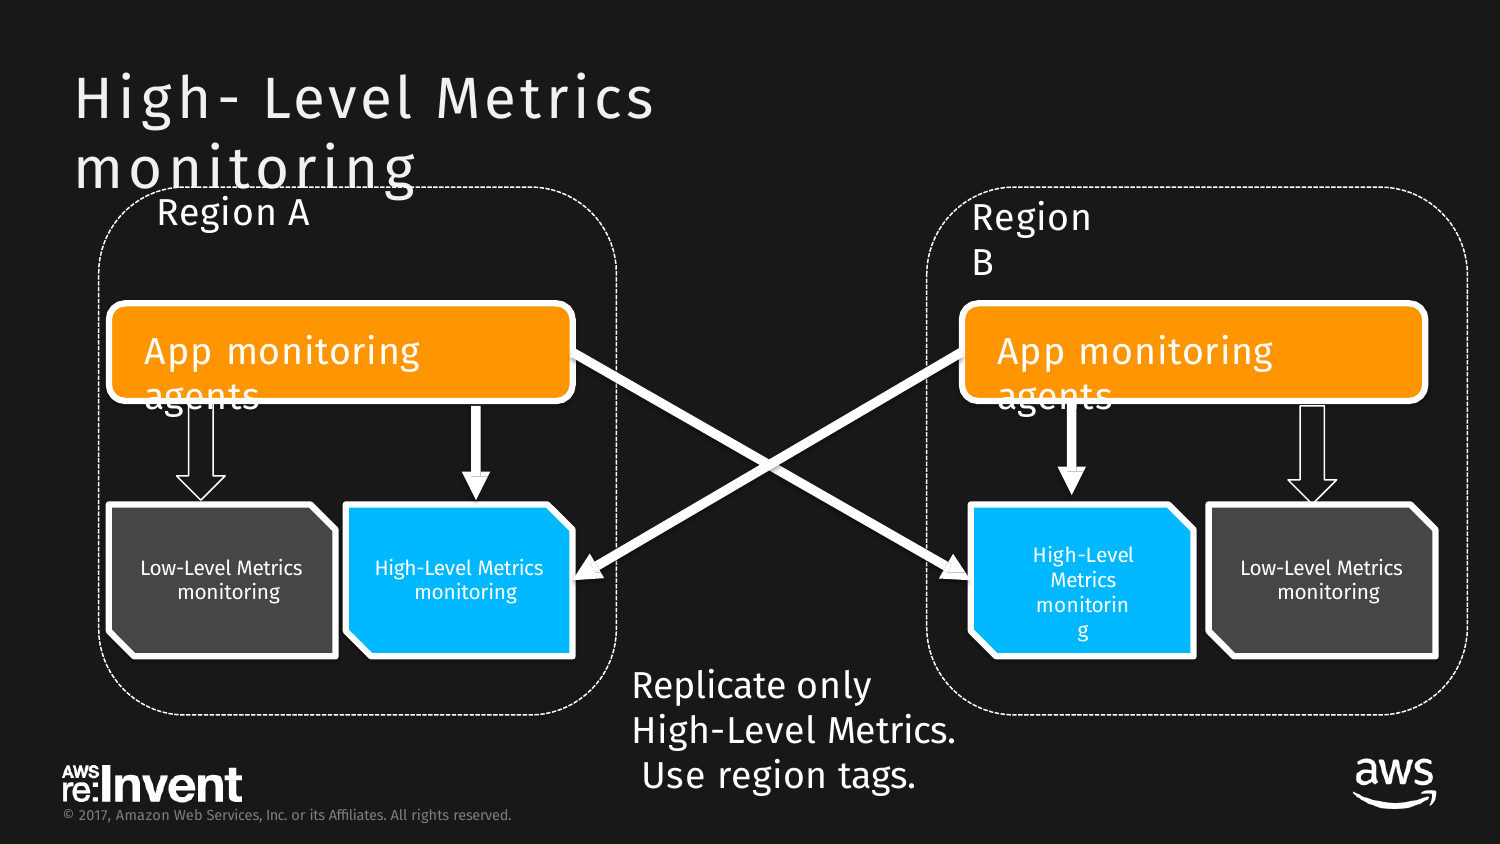

# High- Level	Metrics	monitoring
Region A

Region B

App monitoring agents
App monitoring agents

High-Level  Metrics  monitoring
Low-Level Metrics  monitoring
High-Level Metrics  monitoring
Low-Level Metrics  monitoring
Replicate only  High-Level Metrics.  Use region tags.
© 2017, Amazon Web Services, Inc. or its Affiliates. All rights reserved.